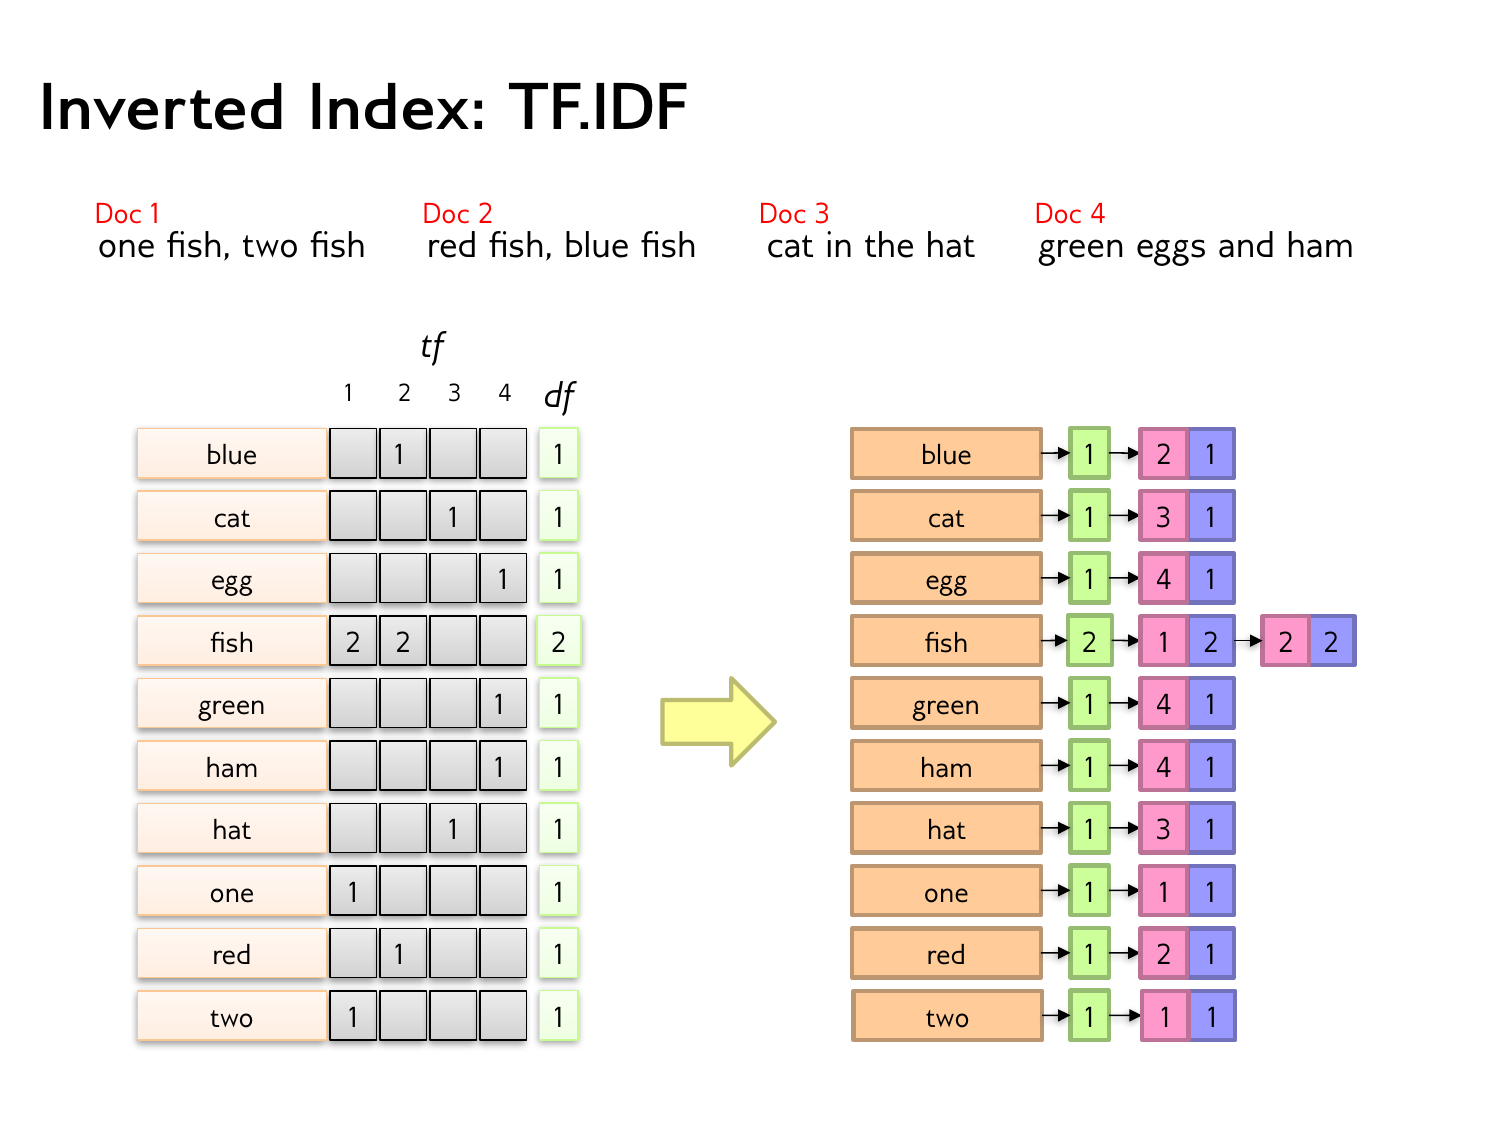

# Inverted Index: TF.IDF
Doc 1
one fish, two fish
Doc 2
red fish, blue fish
Doc 3
cat in the hat
Doc 4
green eggs and ham
tf
df
1
2
3
4
1
1
blue

1

blue
2
1
1
1
cat

1

cat
3
1
1
1
egg

1
egg
4
1
2
2
fish
2
2

fish
1
2
2
2
1

1
green

1
green
4
1
1
1
ham

1
ham
4
1
1
1
hat

1

hat
3
1
1
1
one
1

one
1
1
1
1
red

1

red
2
1
1
1
two
1

two
1
1